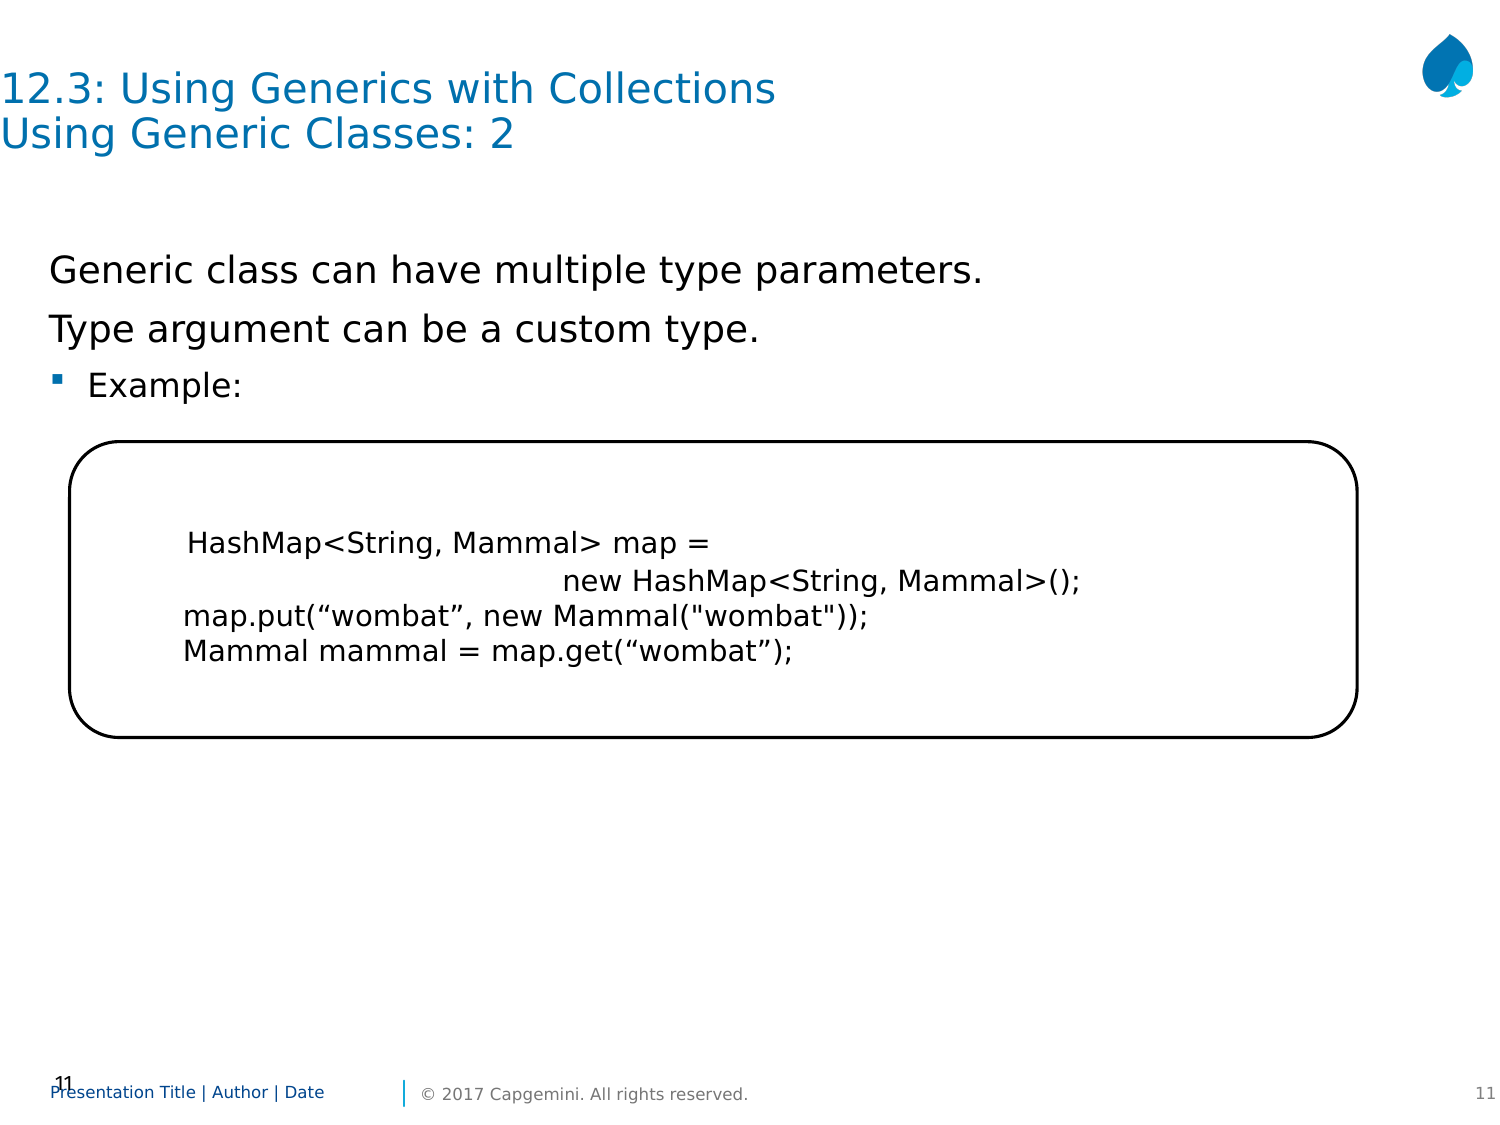

12.3: Using Generics with Collections
Using Generic Classes: 2
Generic class can have multiple type parameters.
Type argument can be a custom type.
Example:
 HashMap<String, Mammal> map =
                                          new HashMap<String, Mammal>();
 map.put(“wombat”, new Mammal("wombat"));
 Mammal mammal = map.get(“wombat”);
11